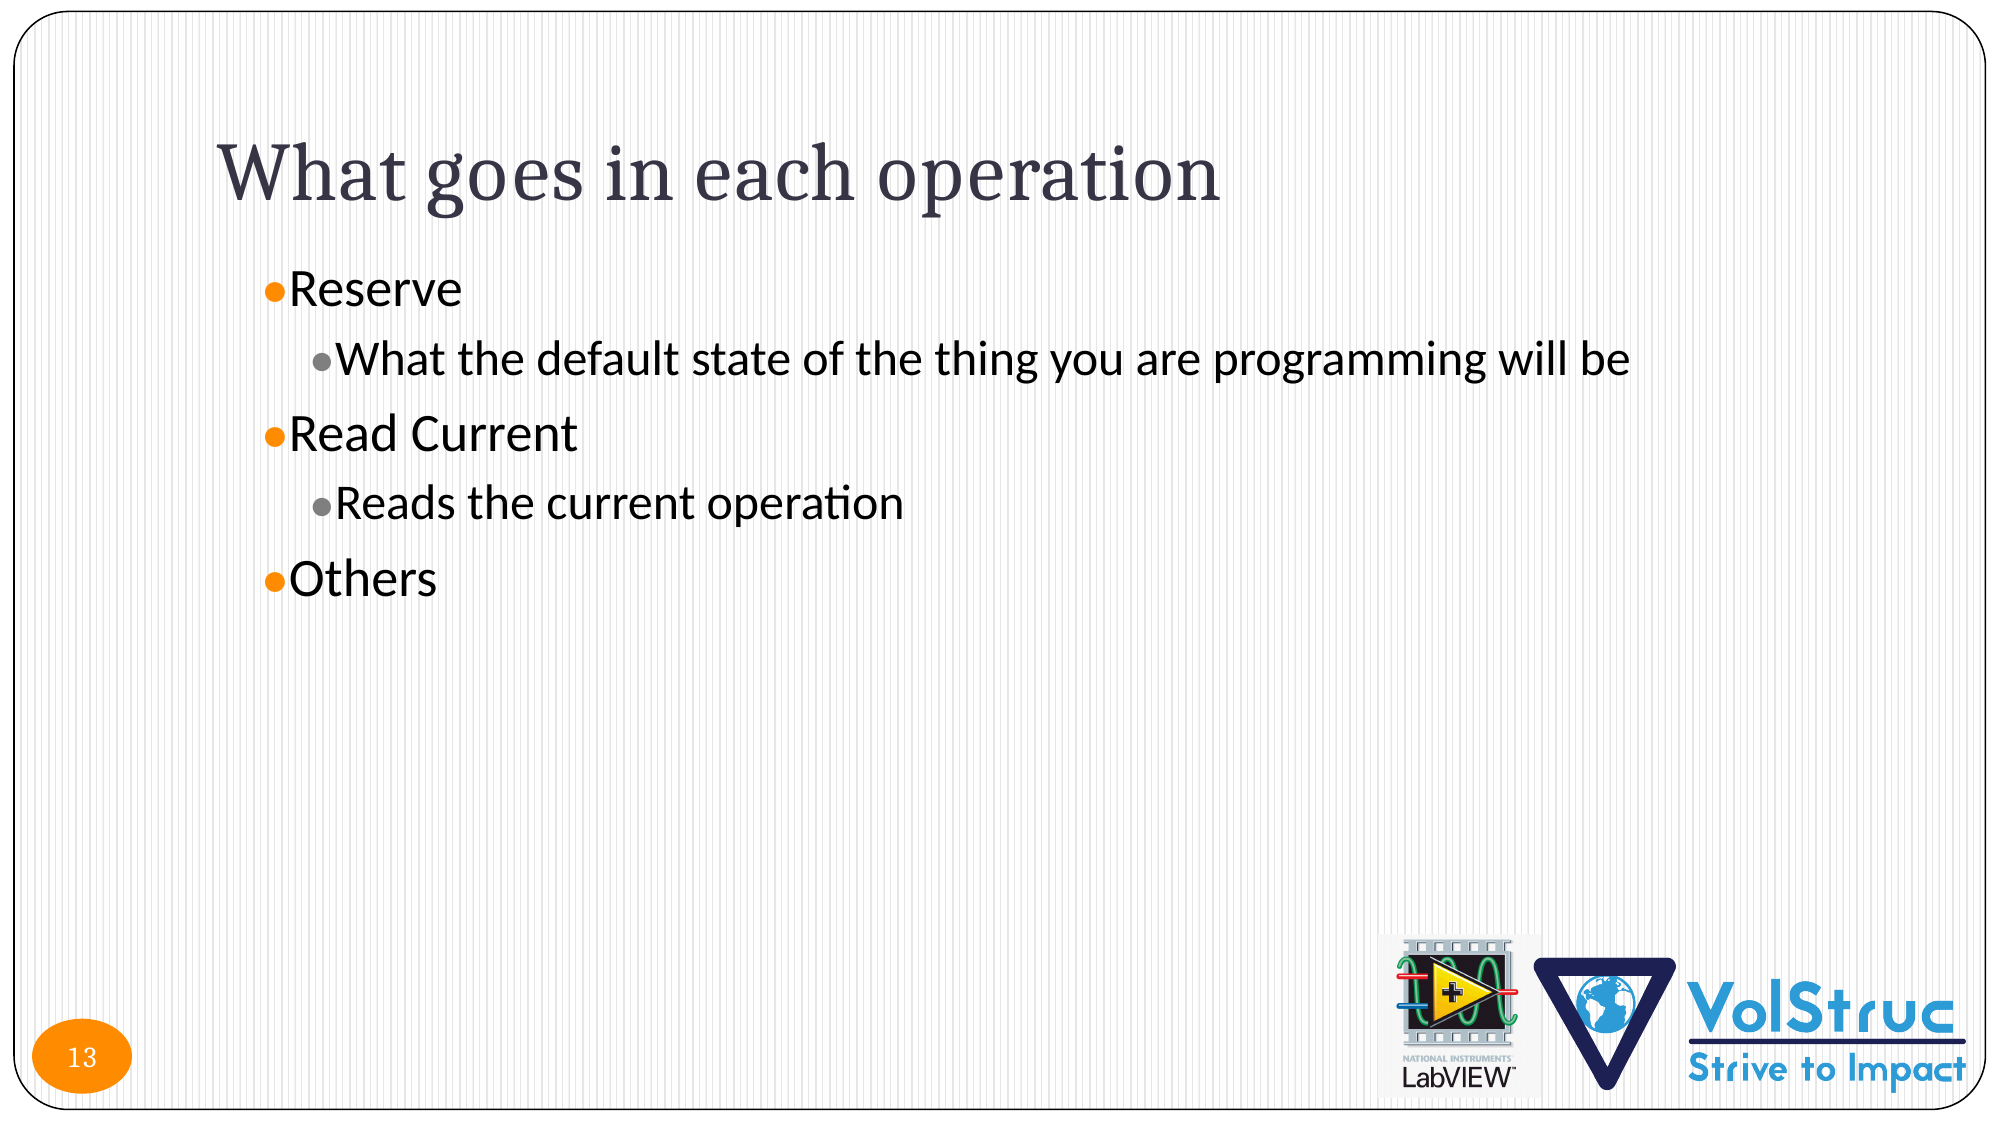

# What goes in each operation
Reserve
What the default state of the thing you are programming will be
Read Current
Reads the current operation
Others
13